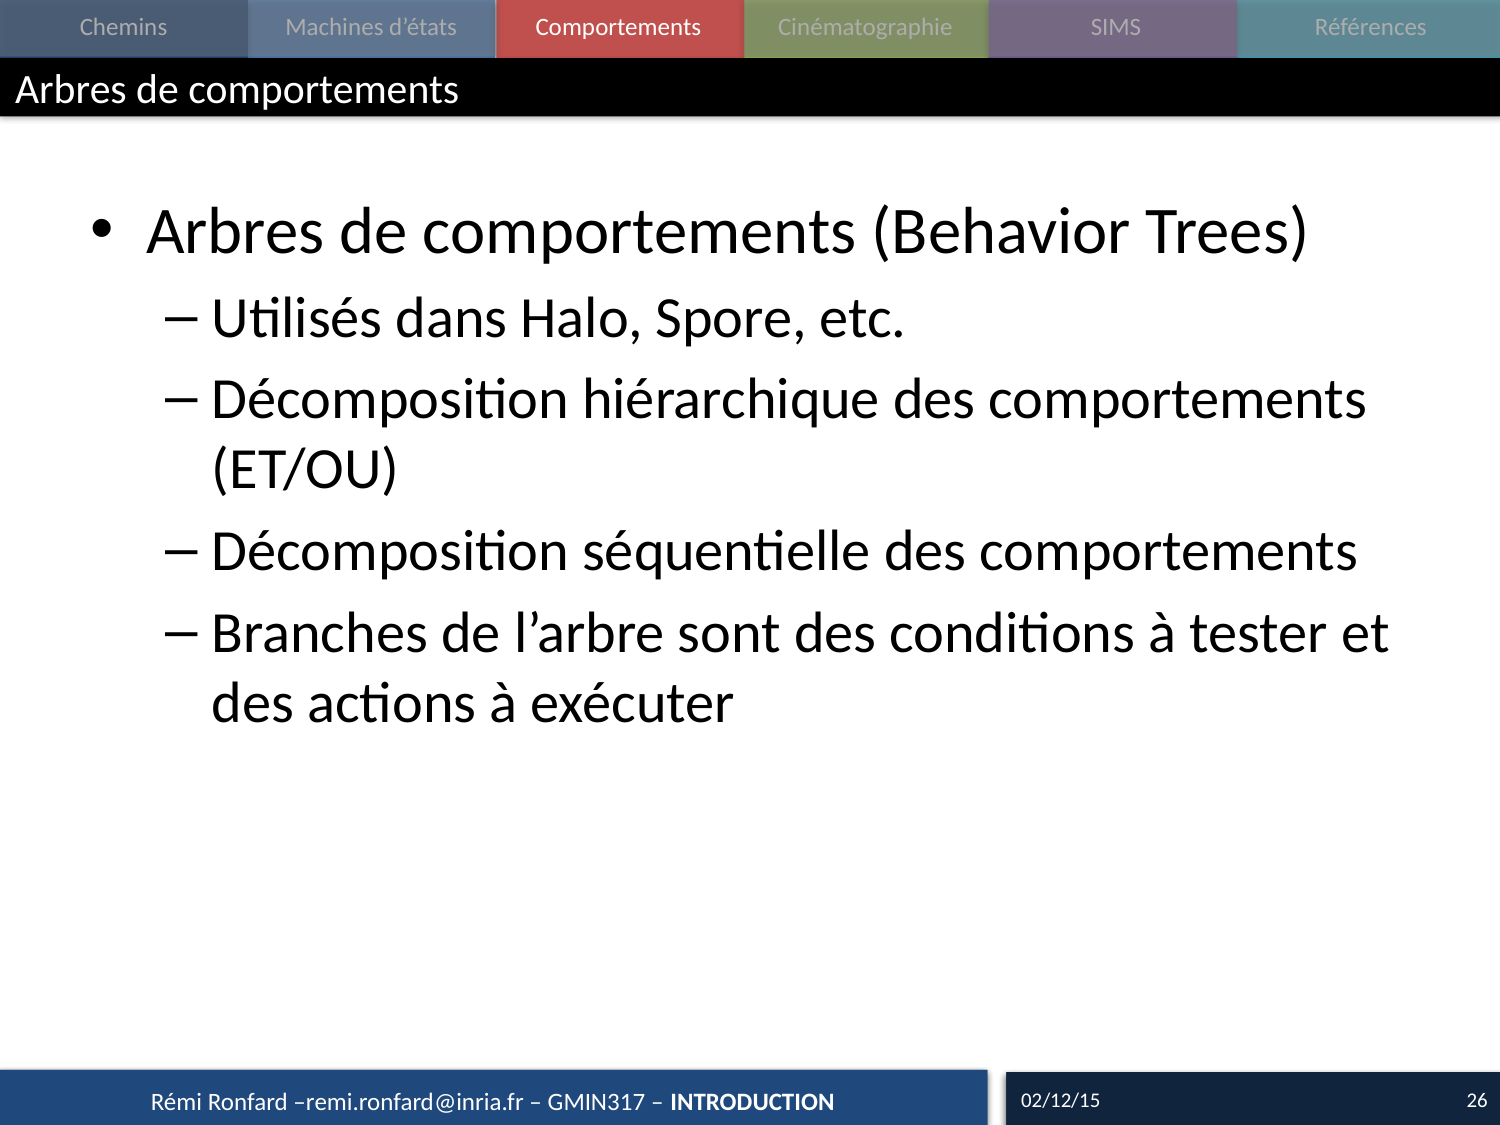

# Arbres de comportements
Arbres de comportements (Behavior Trees)
Utilisés dans Halo, Spore, etc.
Décomposition hiérarchique des comportements (ET/OU)
Décomposition séquentielle des comportements
Branches de l’arbre sont des conditions à tester et des actions à exécuter
02/12/15
26
Rémi Ronfard –remi.ronfard@inria.fr – GMIN317 – INTRODUCTION